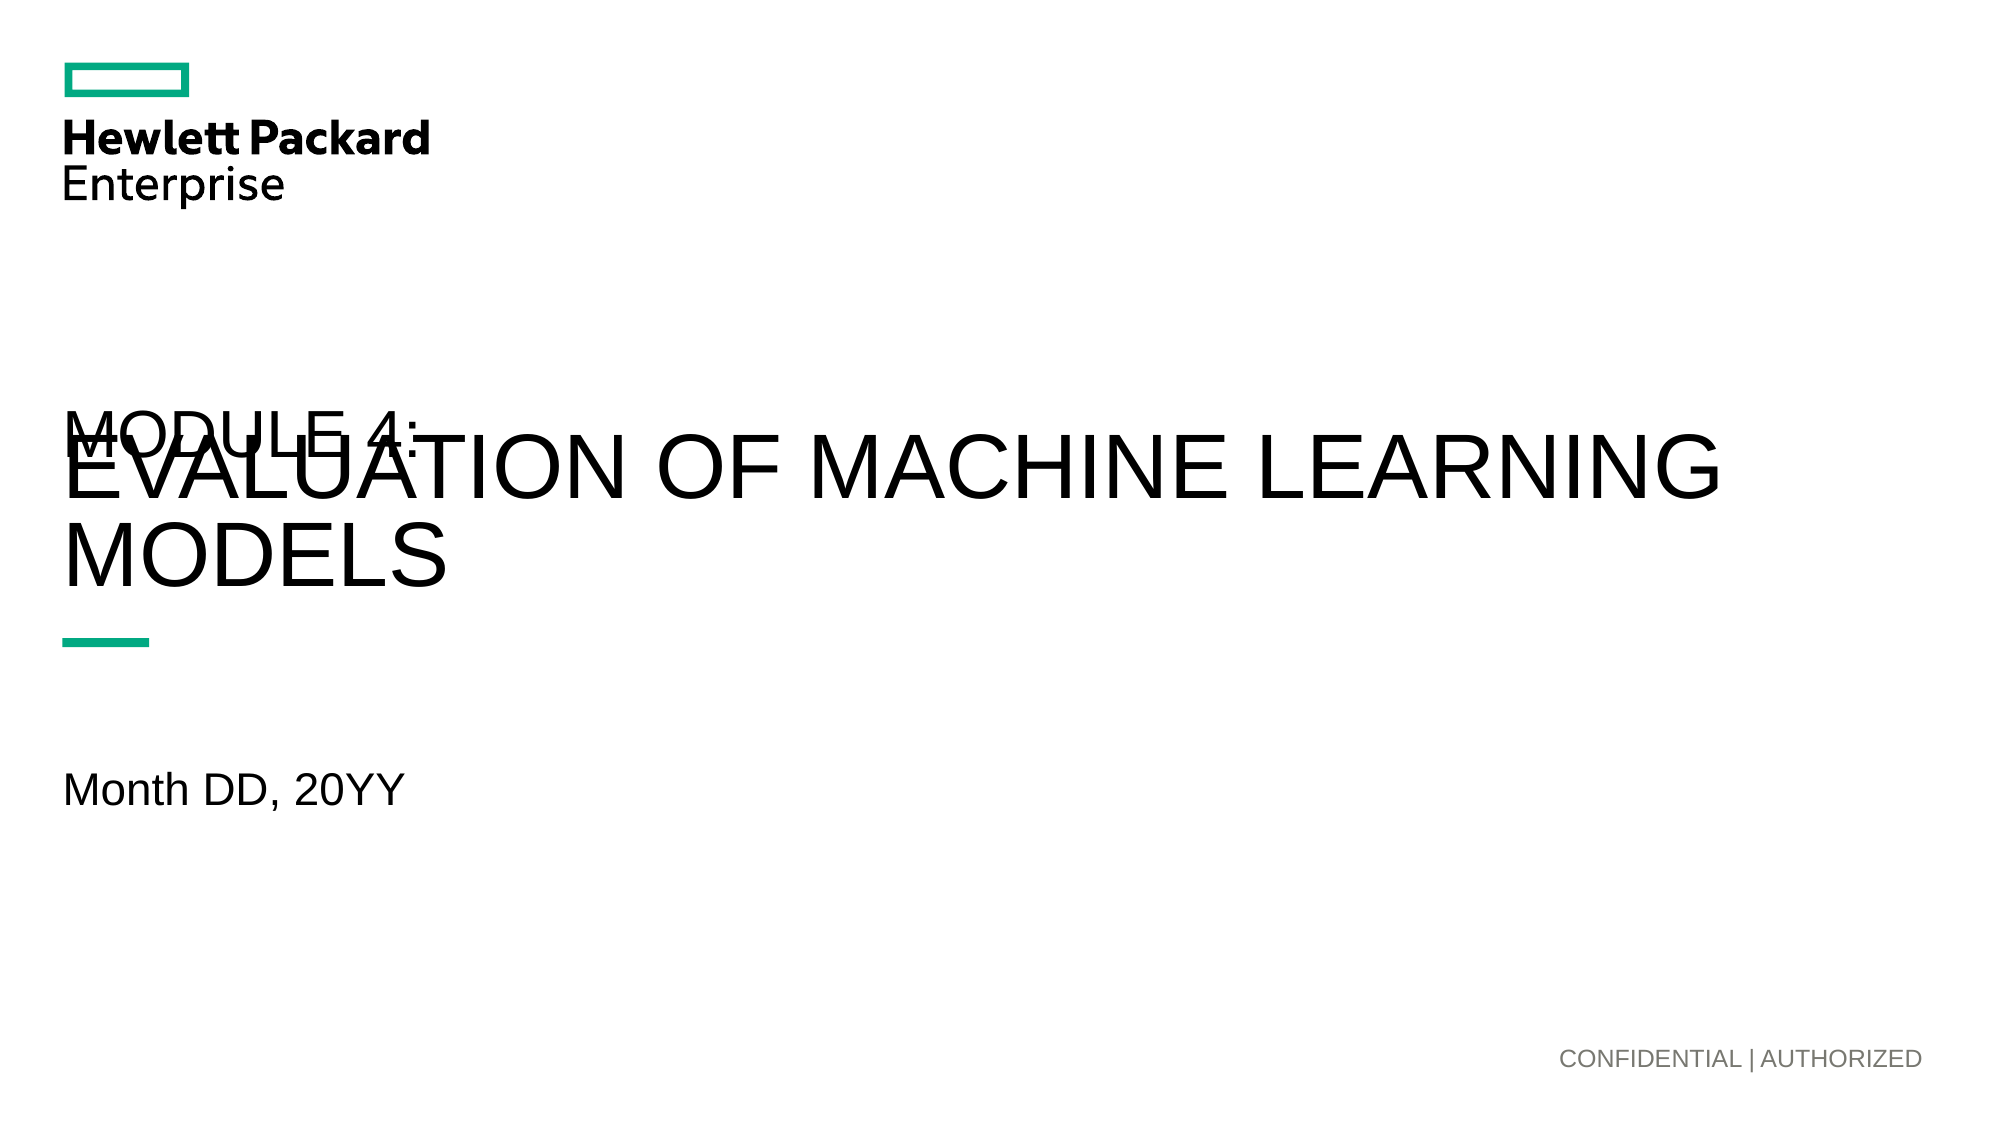

# EVALUATION OF MACHINE LEARNING MODELS
MODULE 4:

Month DD, 20YY
CONFIDENTIAL | AUTHORIZED